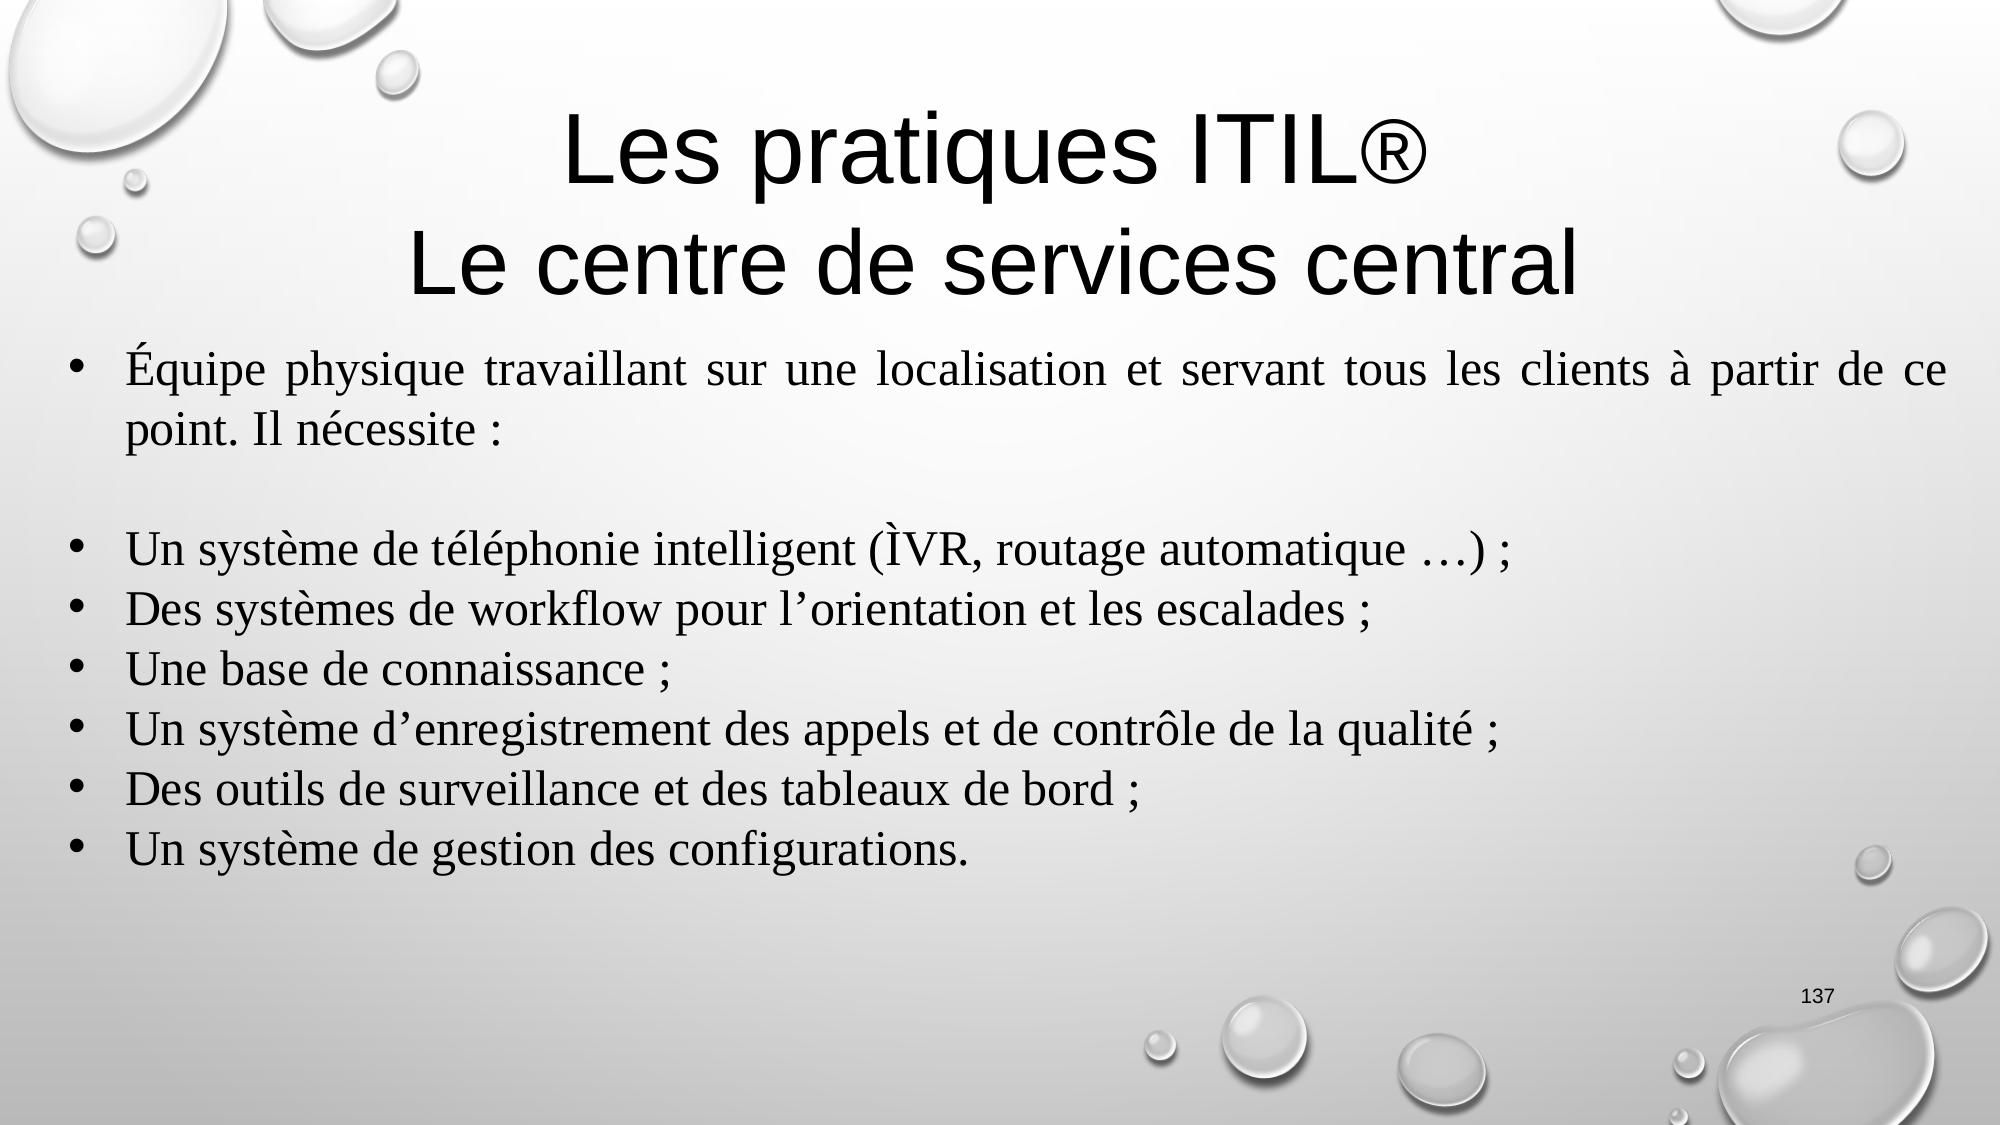

Les pratiques ITIL®
Le centre de services central
Équipe physique travaillant sur une localisation et servant tous les clients à partir de ce point. Il nécessite :

Un système de téléphonie intelligent (ÌVR, routage automatique …) ;
Des systèmes de workflow pour l’orientation et les escalades ;
Une base de connaissance ;
Un système d’enregistrement des appels et de contrôle de la qualité ;
Des outils de surveillance et des tableaux de bord ;
Un système de gestion des configurations.
137